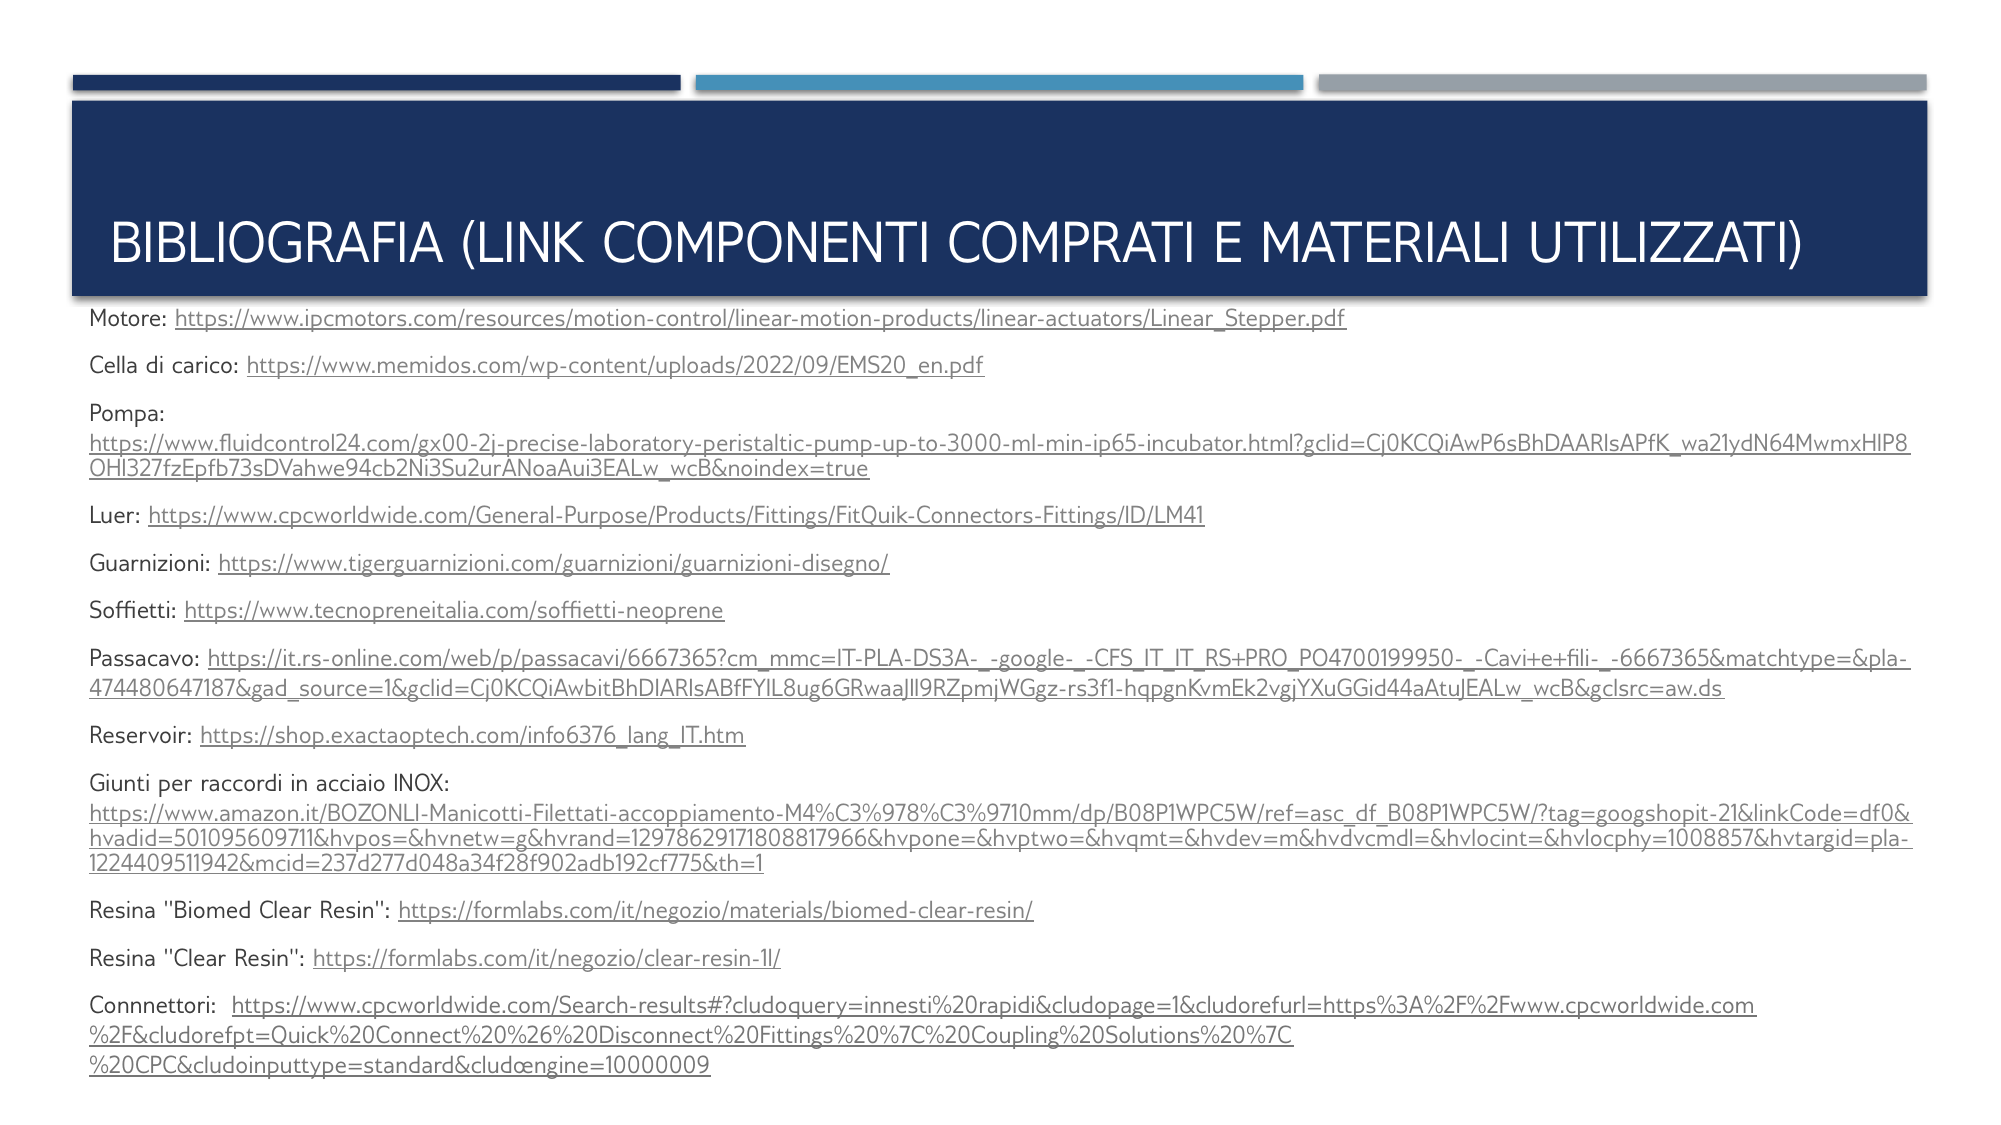

# Bibliografia (link componenti comprati e materiali utilizzati)
Motore: https://www.ipcmotors.com/resources/motion-control/linear-motion-products/linear-actuators/Linear_Stepper.pdf
Cella di carico: https://www.memidos.com/wp-content/uploads/2022/09/EMS20_en.pdf
Pompa: https://www.fluidcontrol24.com/gx00-2j-precise-laboratory-peristaltic-pump-up-to-3000-ml-min-ip65-incubator.html?gclid=Cj0KCQiAwP6sBhDAARIsAPfK_wa21ydN64MwmxHlP8OHI327fzEpfb73sDVahwe94cb2Ni3Su2urANoaAui3EALw_wcB&noindex=true
Luer: https://www.cpcworldwide.com/General-Purpose/Products/Fittings/FitQuik-Connectors-Fittings/ID/LM41
Guarnizioni: https://www.tigerguarnizioni.com/guarnizioni/guarnizioni-disegno/
Soffietti: https://www.tecnopreneitalia.com/soffietti-neoprene
Passacavo: https://it.rs-online.com/web/p/passacavi/6667365?cm_mmc=IT-PLA-DS3A-_-google-_-CFS_IT_IT_RS+PRO_PO4700199950-_-Cavi+e+fili-_-6667365&matchtype=&pla-474480647187&gad_source=1&gclid=Cj0KCQiAwbitBhDIARIsABfFYIL8ug6GRwaaJIl9RZpmjWGgz-rs3f1-hqpgnKvmEk2vgjYXuGGid44aAtuJEALw_wcB&gclsrc=aw.ds
Reservoir: https://shop.exactaoptech.com/info6376_lang_IT.htm
Giunti per raccordi in acciaio INOX: https://www.amazon.it/BOZONLI-Manicotti-Filettati-accoppiamento-M4%C3%978%C3%9710mm/dp/B08P1WPC5W/ref=asc_df_B08P1WPC5W/?tag=googshopit-21&linkCode=df0&hvadid=501095609711&hvpos=&hvnetw=g&hvrand=12978629171808817966&hvpone=&hvptwo=&hvqmt=&hvdev=m&hvdvcmdl=&hvlocint=&hvlocphy=1008857&hvtargid=pla-1224409511942&mcid=237d277d048a34f28f902adb192cf775&th=1
Resina ''Biomed Clear Resin'': https://formlabs.com/it/negozio/materials/biomed-clear-resin/
Resina ''Clear Resin'': https://formlabs.com/it/negozio/clear-resin-1l/
Connnettori:  https://www.cpcworldwide.com/Search-results#?cludoquery=innesti%20rapidi&cludopage=1&cludorefurl=https%3A%2F%2Fwww.cpcworldwide.com%2F&cludorefpt=Quick%20Connect%20%26%20Disconnect%20Fittings%20%7C%20Coupling%20Solutions%20%7C%20CPC&cludoinputtype=standard&cludoengine=10000009